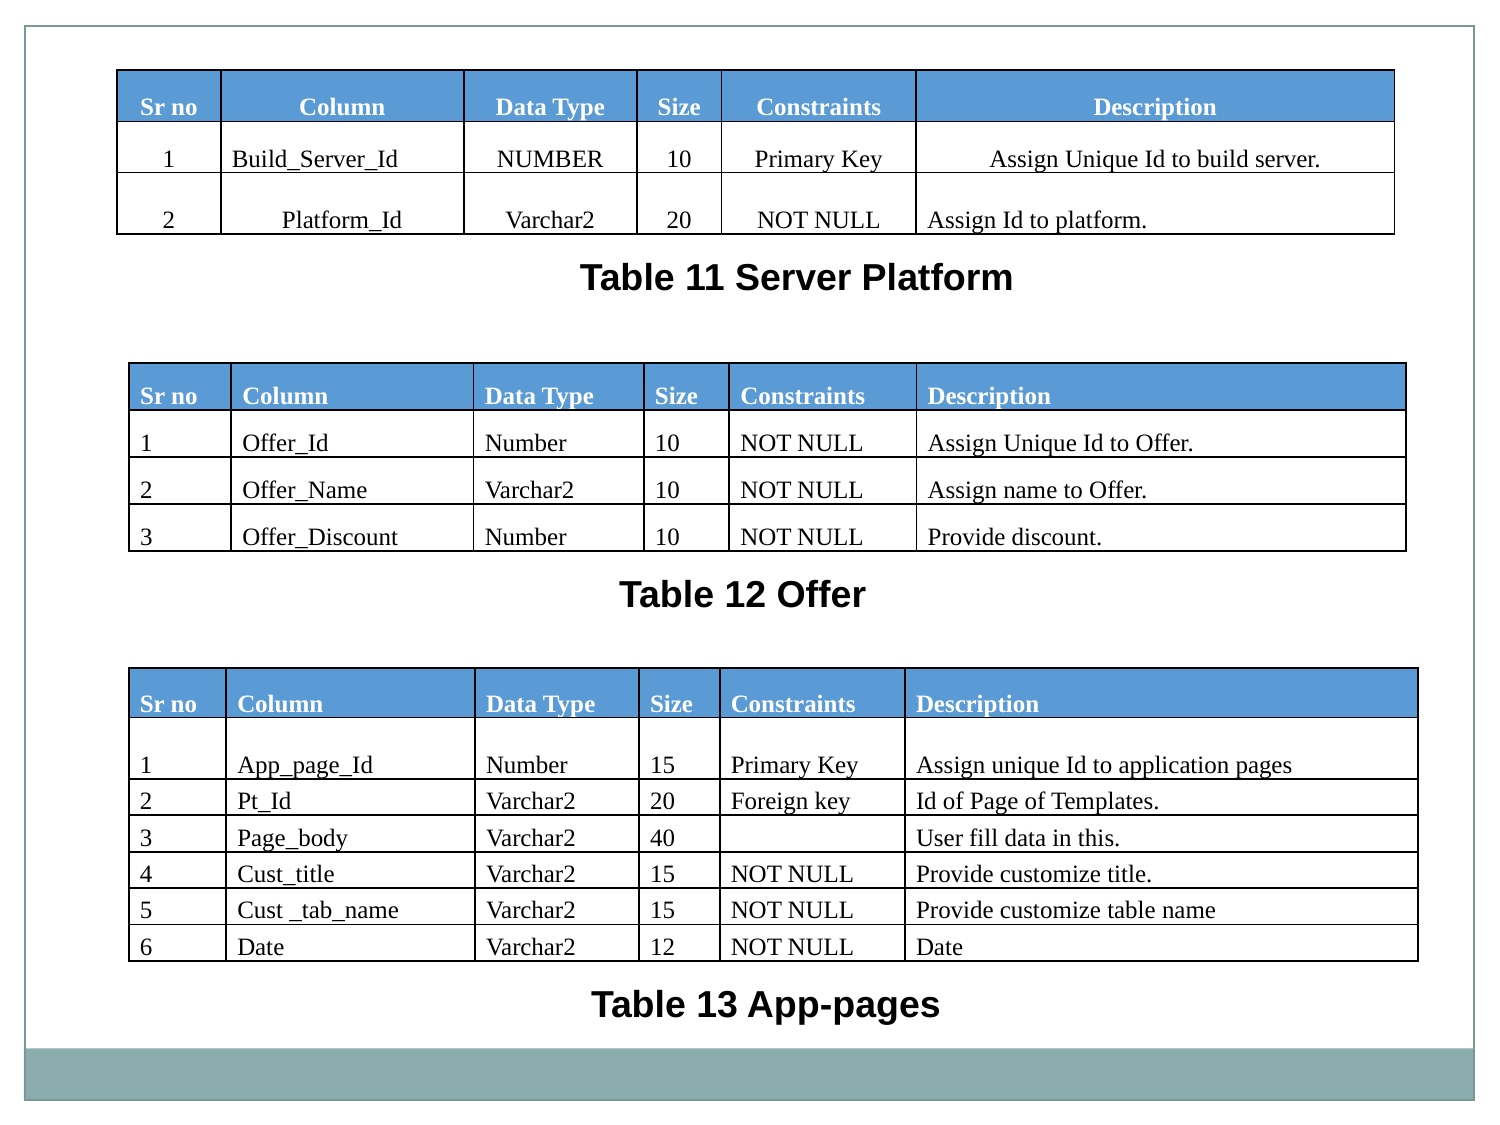

| Sr no | Column | Data Type | Size | Constraints | Description |
| --- | --- | --- | --- | --- | --- |
| 1 | Build\_Server\_Id | NUMBER | 10 | Primary Key | Assign Unique Id to build server. |
| 2 | Platform\_Id | Varchar2 | 20 | NOT NULL | Assign Id to platform. |
Table 11 Server Platform
| Sr no | Column | Data Type | Size | Constraints | Description |
| --- | --- | --- | --- | --- | --- |
| 1 | Offer\_Id | Number | 10 | NOT NULL | Assign Unique Id to Offer. |
| 2 | Offer\_Name | Varchar2 | 10 | NOT NULL | Assign name to Offer. |
| 3 | Offer\_Discount | Number | 10 | NOT NULL | Provide discount. |
Table 12 Offer
| Sr no | Column | Data Type | Size | Constraints | Description |
| --- | --- | --- | --- | --- | --- |
| 1 | App\_page\_Id | Number | 15 | Primary Key | Assign unique Id to application pages |
| 2 | Pt\_Id | Varchar2 | 20 | Foreign key | Id of Page of Templates. |
| 3 | Page\_body | Varchar2 | 40 |  | User fill data in this. |
| 4 | Cust\_title | Varchar2 | 15 | NOT NULL | Provide customize title. |
| 5 | Cust \_tab\_name | Varchar2 | 15 | NOT NULL | Provide customize table name |
| 6 | Date | Varchar2 | 12 | NOT NULL | Date |
Table 13 App-pages